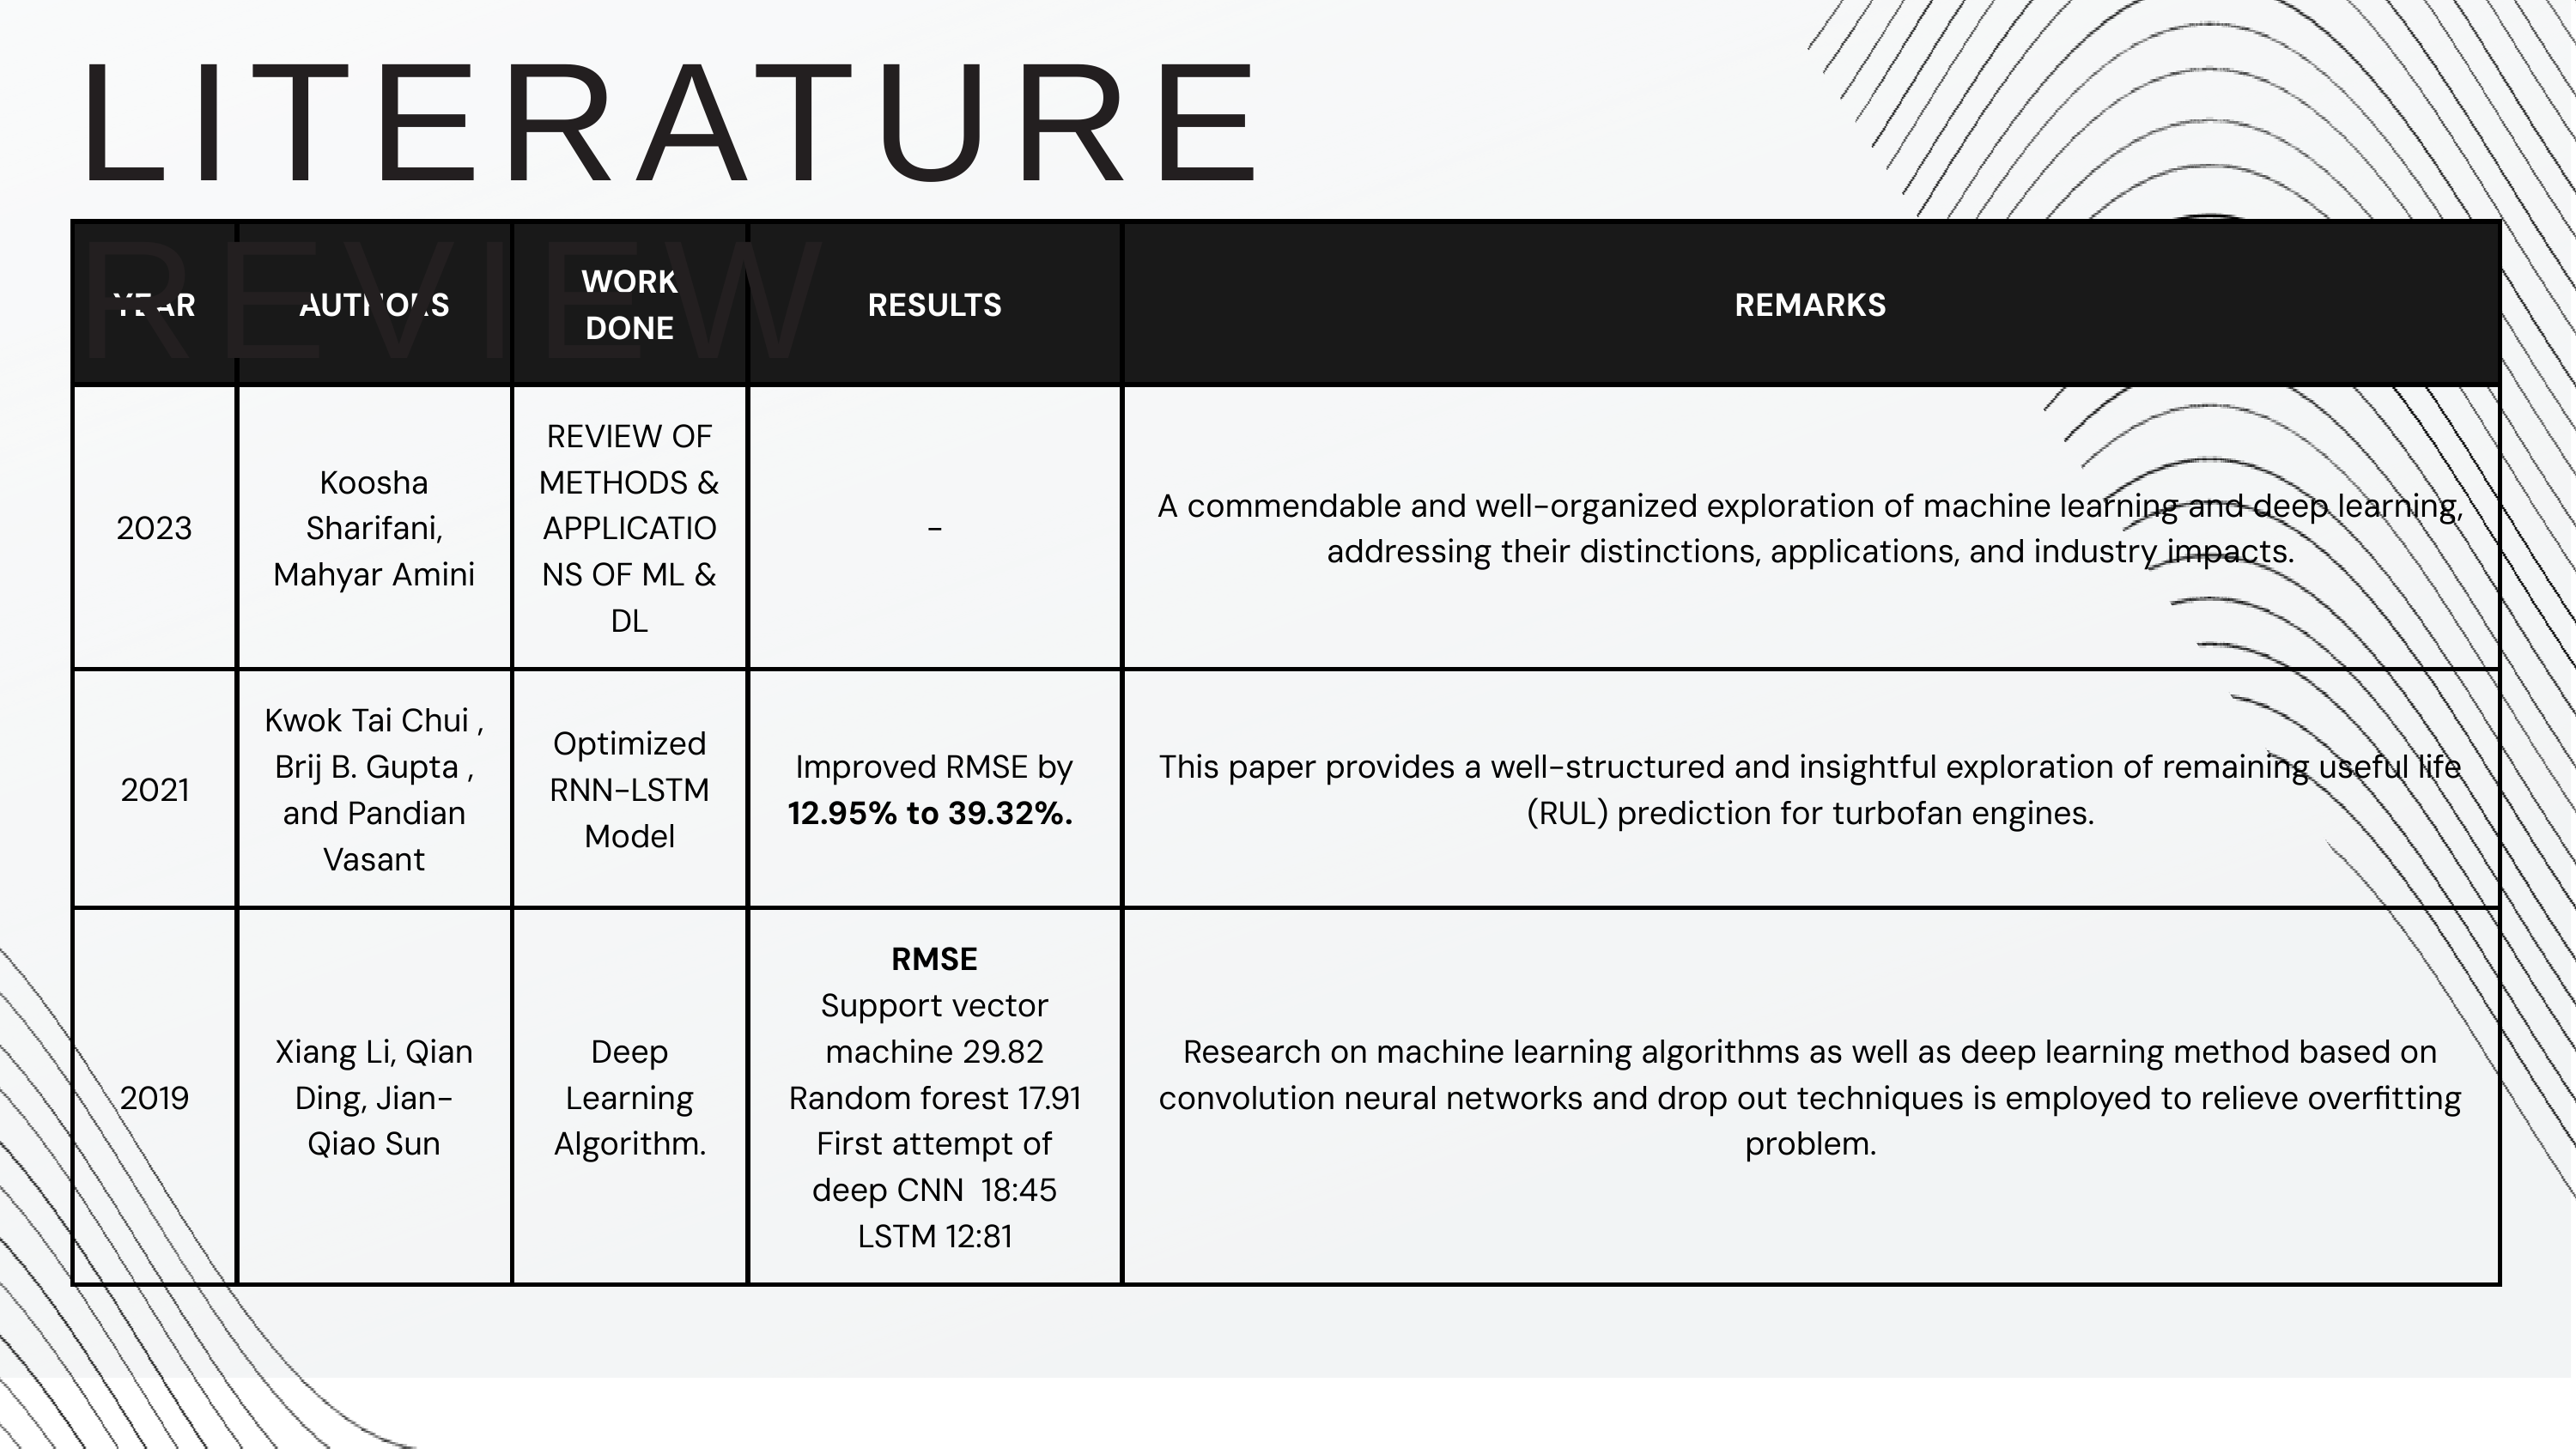

LITERATURE REVIEW

| YEAR | AUTHORS | WORK DONE | RESULTS | REMARKS |
| --- | --- | --- | --- | --- |
| 2023 | Koosha Sharifani, Mahyar Amini | REVIEW OF METHODS & APPLICATIONS OF ML & DL | - | A commendable and well-organized exploration of machine learning and deep learning, addressing their distinctions, applications, and industry impacts. |
| 2021 | Kwok Tai Chui , Brij B. Gupta , and Pandian Vasant | Optimized RNN-LSTM Model | Improved RMSE by 12.95% to 39.32%. | This paper provides a well-structured and insightful exploration of remaining useful life (RUL) prediction for turbofan engines. |
| 2019 | Xiang Li, Qian Ding, Jian-Qiao Sun | Deep Learning Algorithm. | RMSE Support vector machine 29.82 Random forest 17.91 First attempt of deep CNN 18:45 LSTM 12:81 | Research on machine learning algorithms as well as deep learning method based on convolution neural networks and drop out techniques is employed to relieve overfitting problem. |